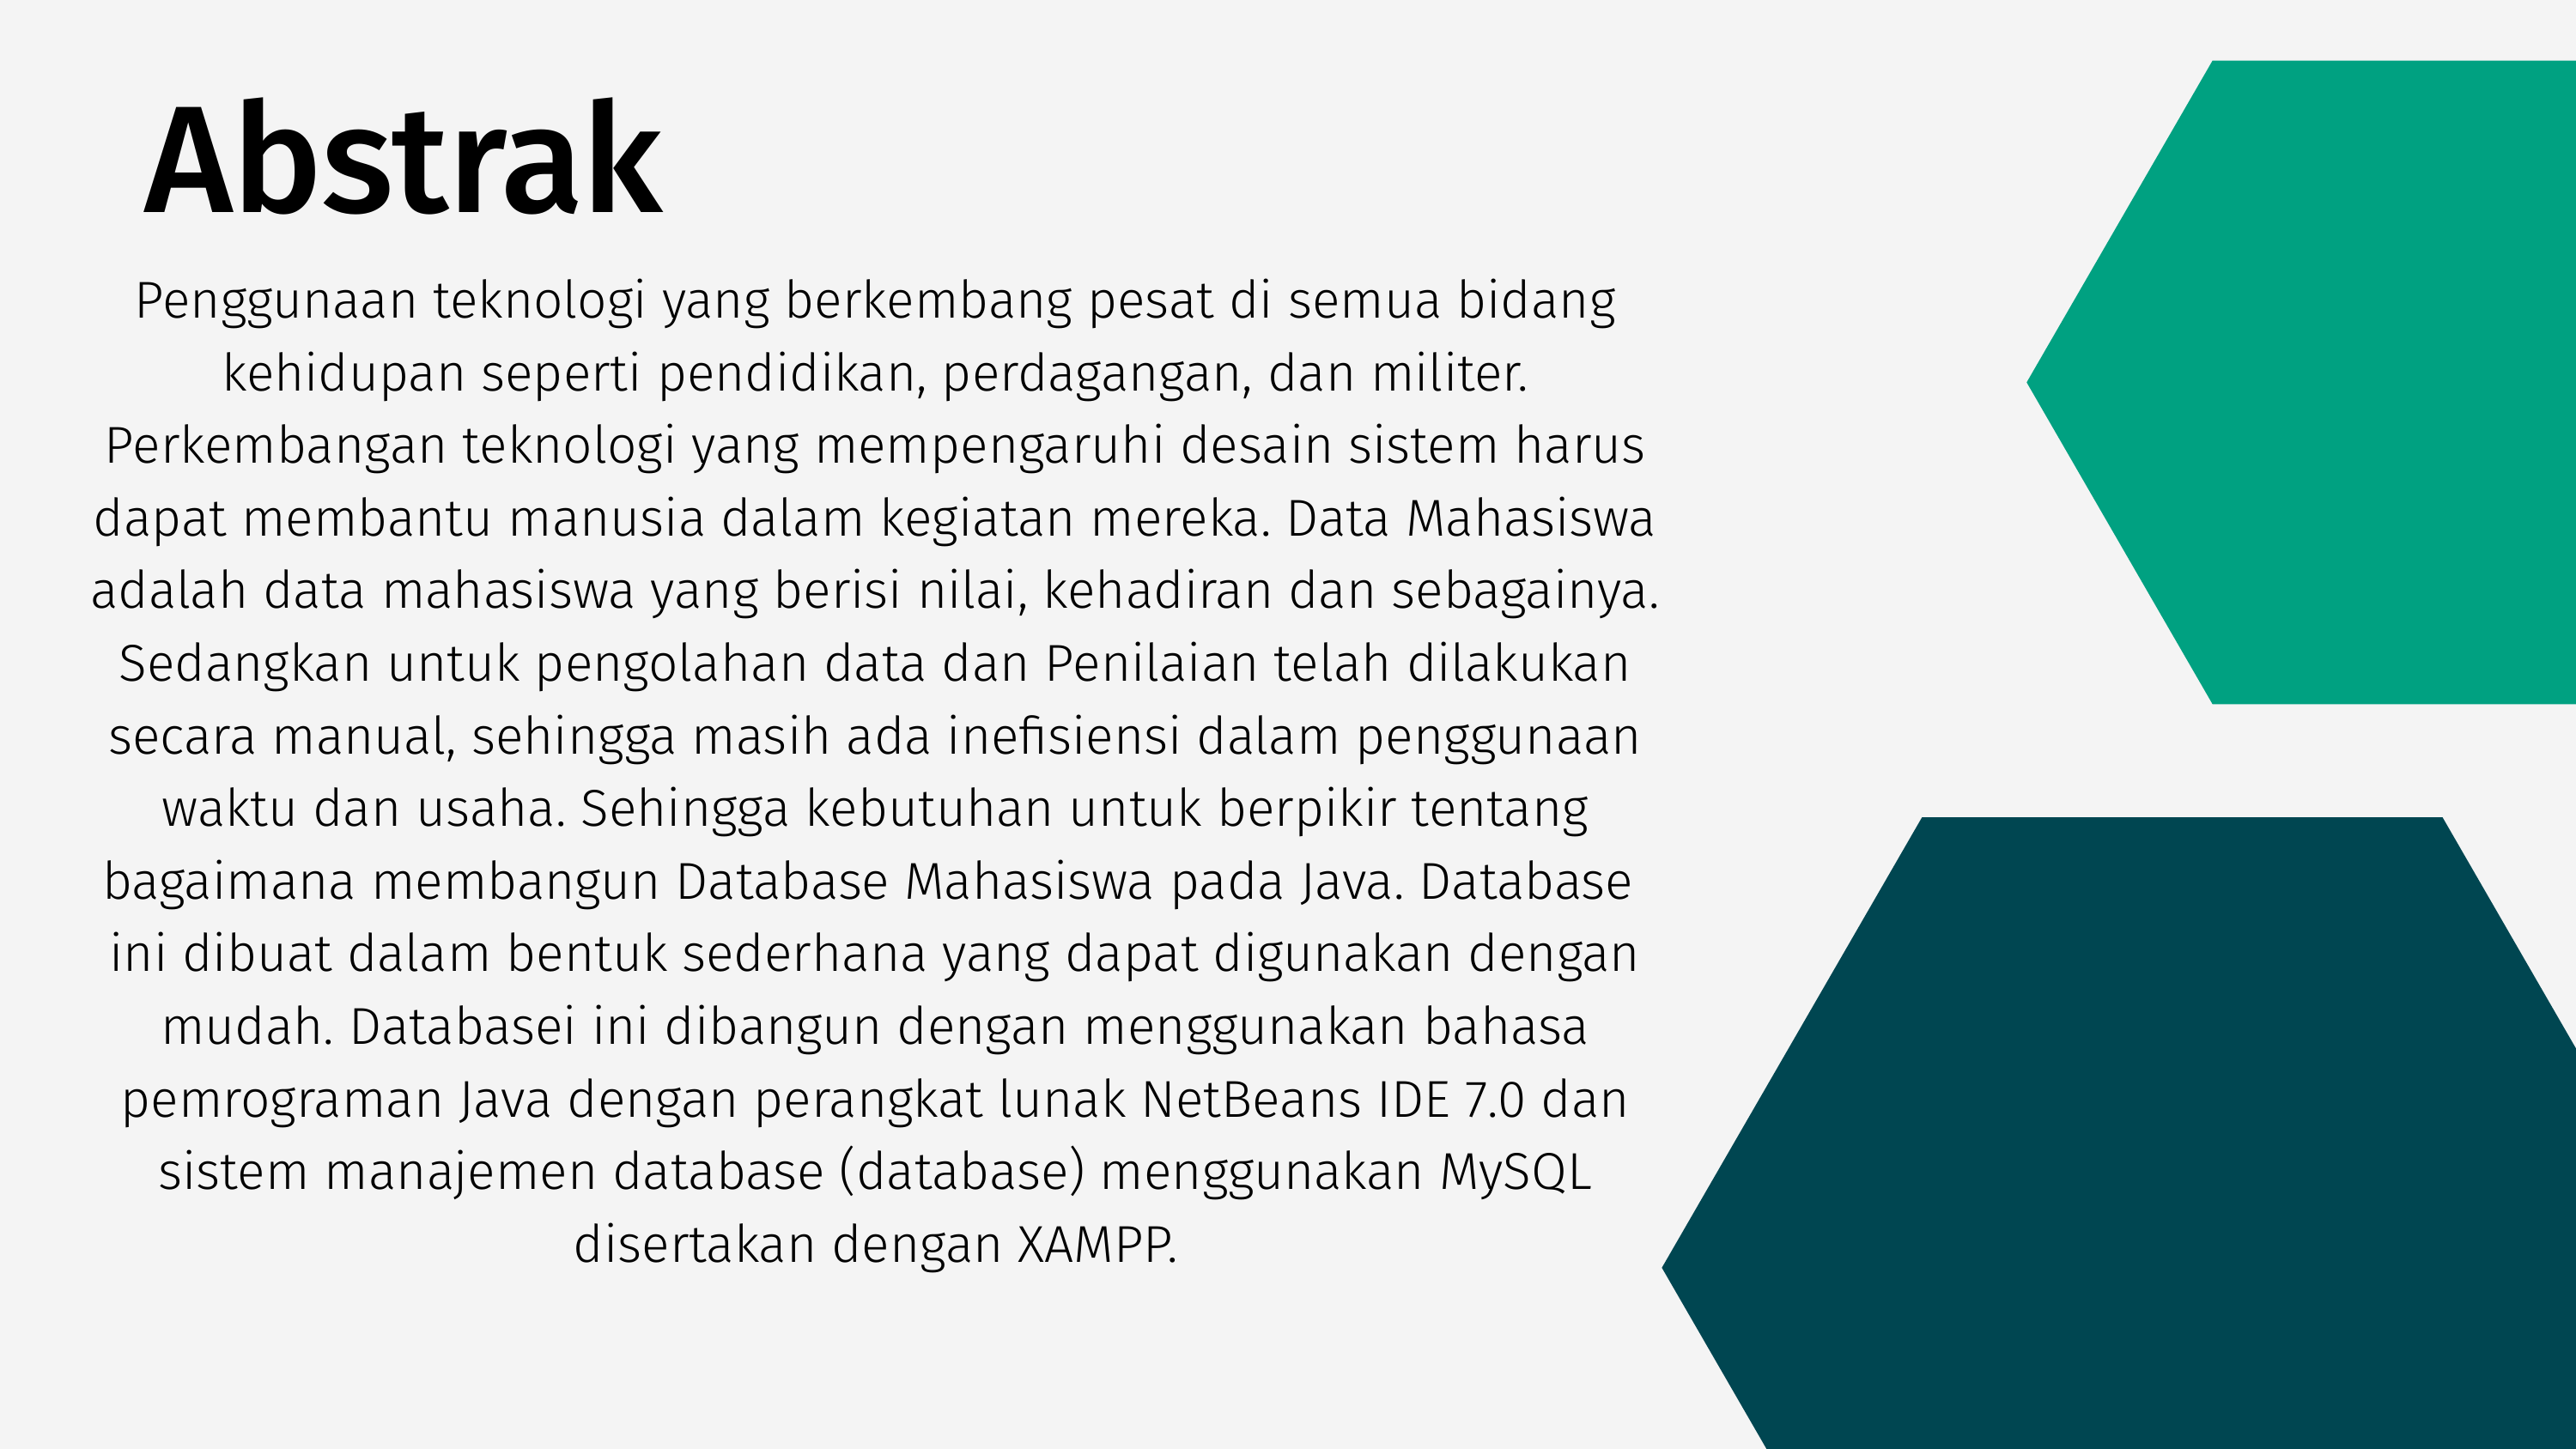

Abstrak

Penggunaan teknologi yang berkembang pesat di semua bidang kehidupan seperti pendidikan, perdagangan, dan militer. Perkembangan teknologi yang mempengaruhi desain sistem harus dapat membantu manusia dalam kegiatan mereka. Data Mahasiswa adalah data mahasiswa yang berisi nilai, kehadiran dan sebagainya. Sedangkan untuk pengolahan data dan Penilaian telah dilakukan secara manual, sehingga masih ada inefisiensi dalam penggunaan waktu dan usaha. Sehingga kebutuhan untuk berpikir tentang bagaimana membangun Database Mahasiswa pada Java. Database  ini dibuat dalam bentuk sederhana yang dapat digunakan dengan mudah. Databasei ini dibangun dengan menggunakan bahasa pemrograman Java dengan perangkat lunak NetBeans IDE 7.0 dan sistem manajemen database (database) menggunakan MySQL disertakan dengan XAMPP.